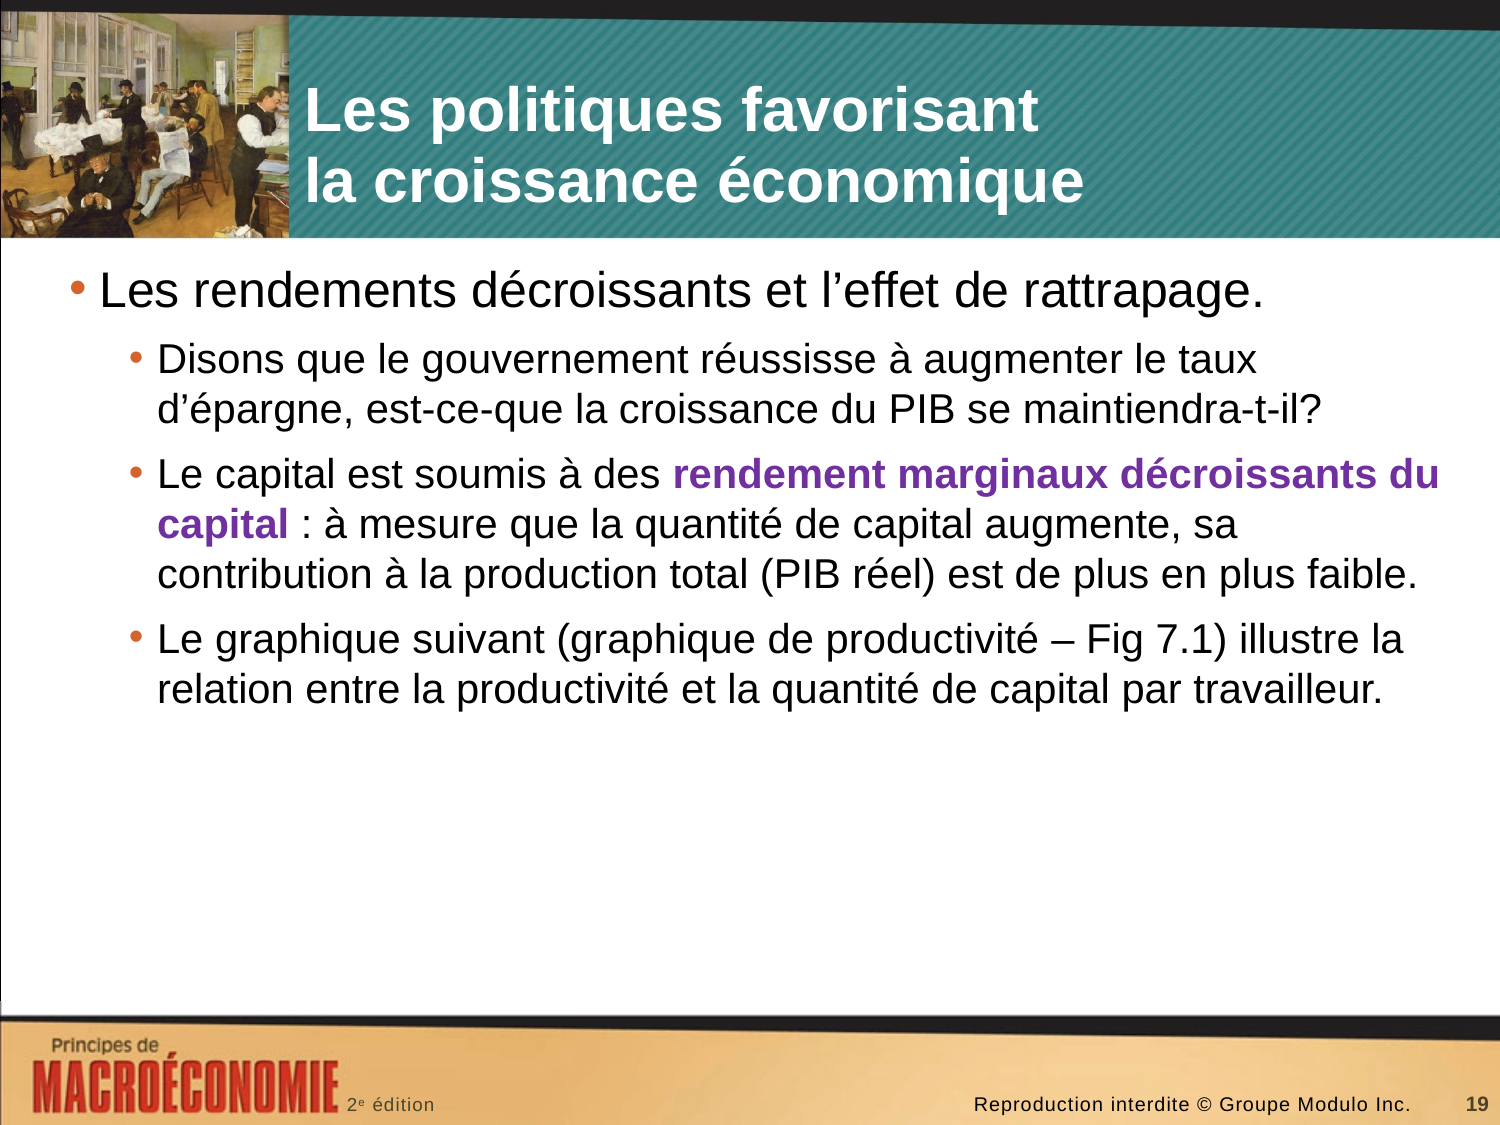

# Les politiques favorisant la croissance économique
Les rendements décroissants et l’effet de rattrapage.
Disons que le gouvernement réussisse à augmenter le taux d’épargne, est-ce-que la croissance du PIB se maintiendra-t-il?
Le capital est soumis à des rendement marginaux décroissants du capital : à mesure que la quantité de capital augmente, sa contribution à la production total (PIB réel) est de plus en plus faible.
Le graphique suivant (graphique de productivité – Fig 7.1) illustre la relation entre la productivité et la quantité de capital par travailleur.

19